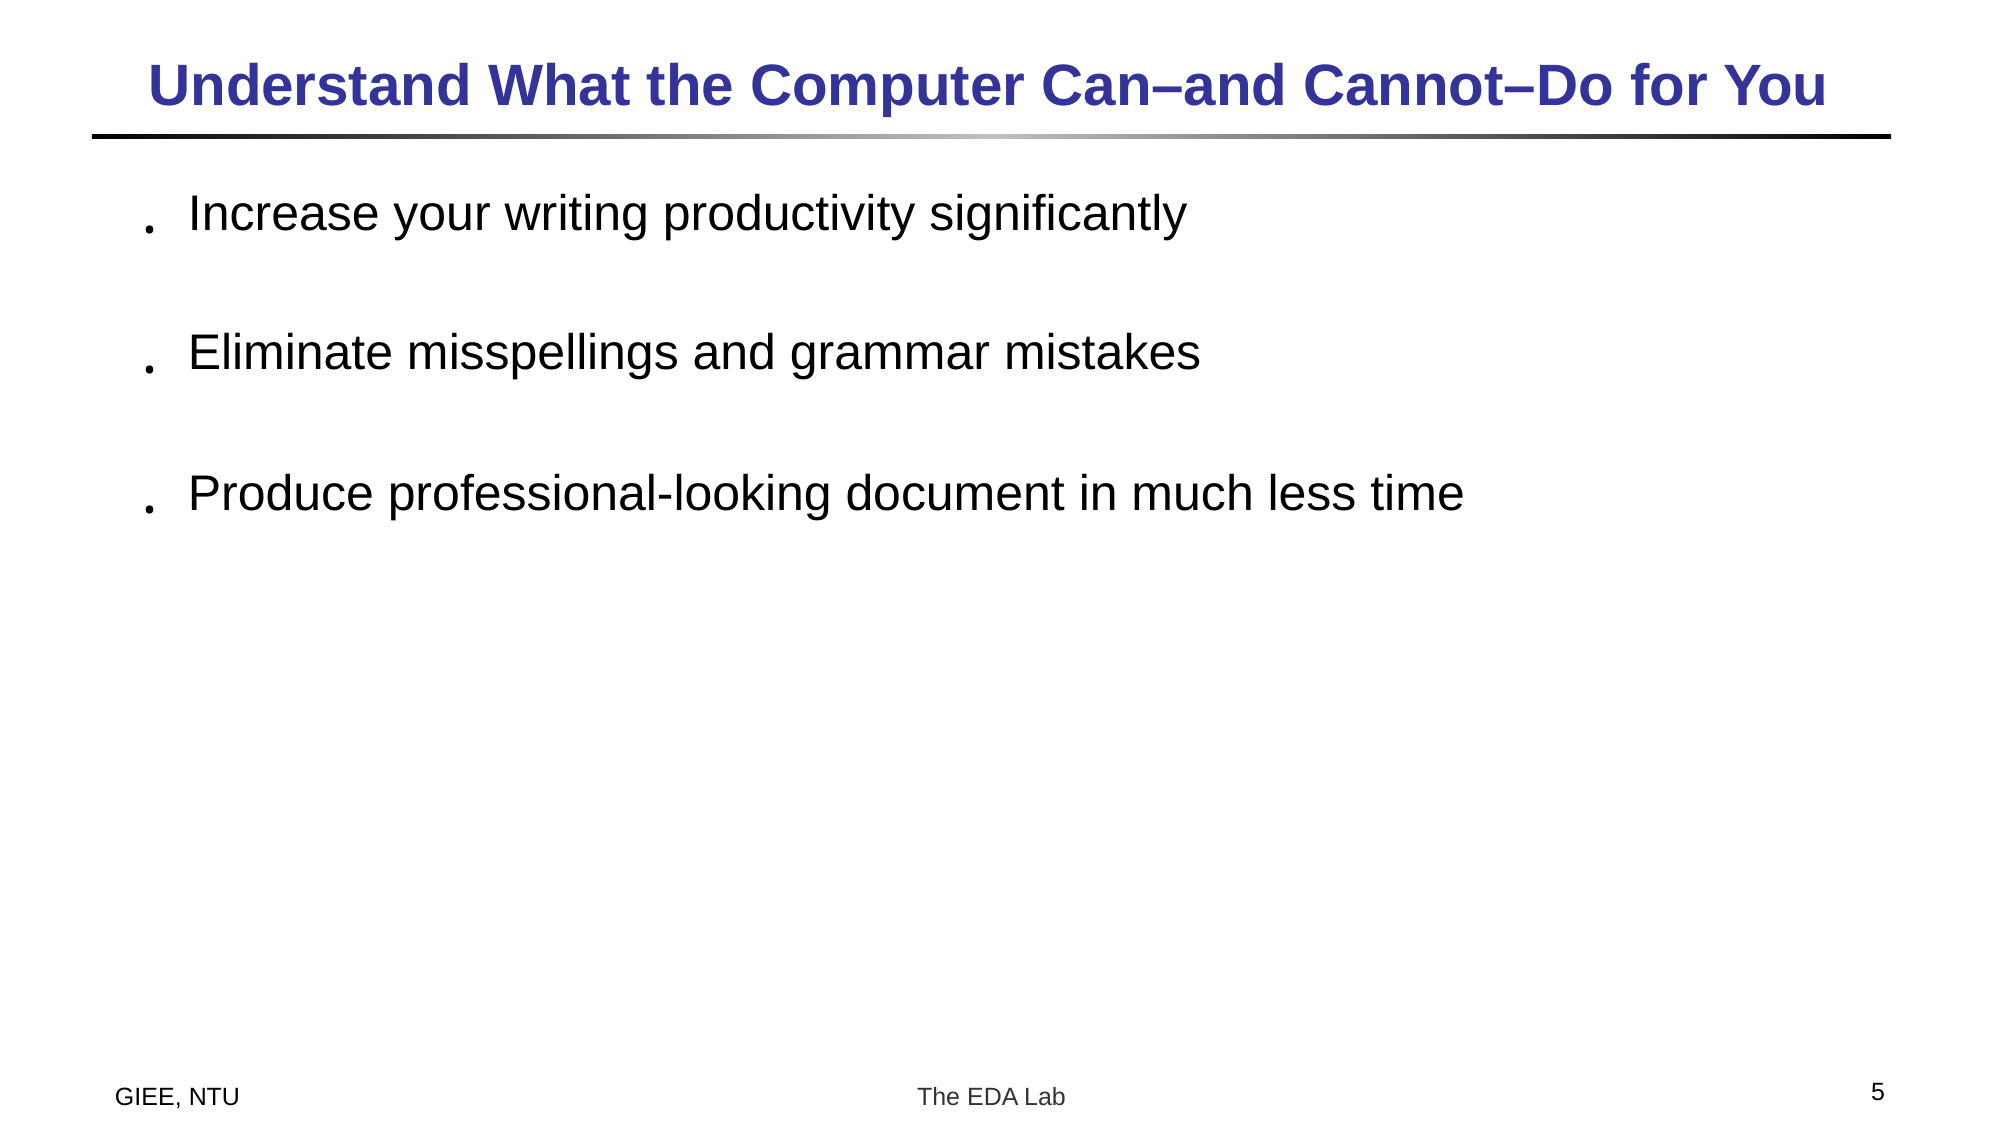

# Understand What the Computer Can–and Cannot–Do for You
Increase your writing productivity significantly

Eliminate misspellings and grammar mistakes

Produce professional-looking document in much less time

5
GIEE, NTU